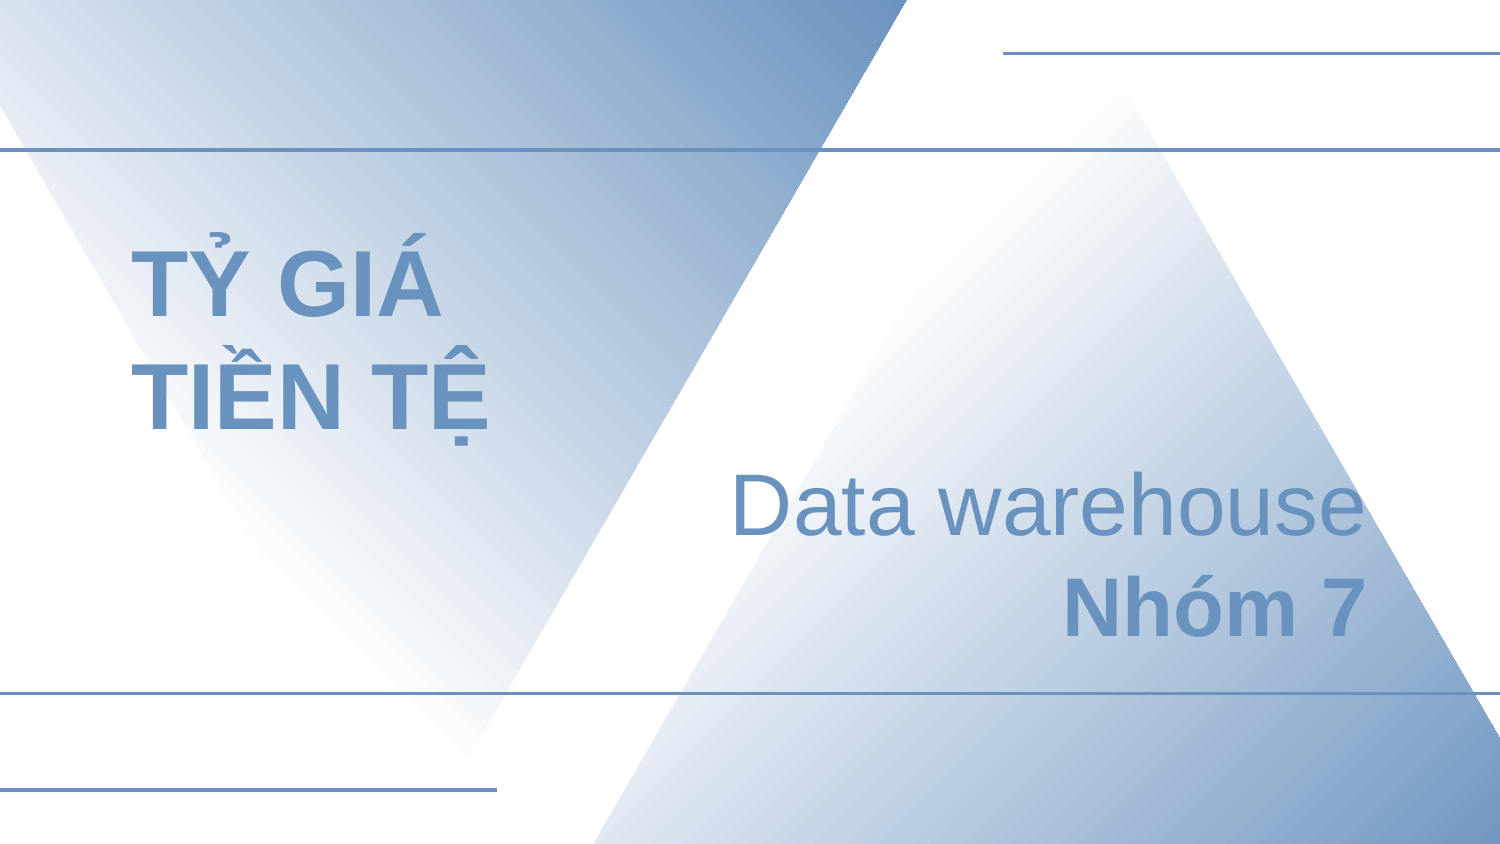

# TỶ GIÁ
TIỀN TỆ
Data warehouse
Nhóm 7